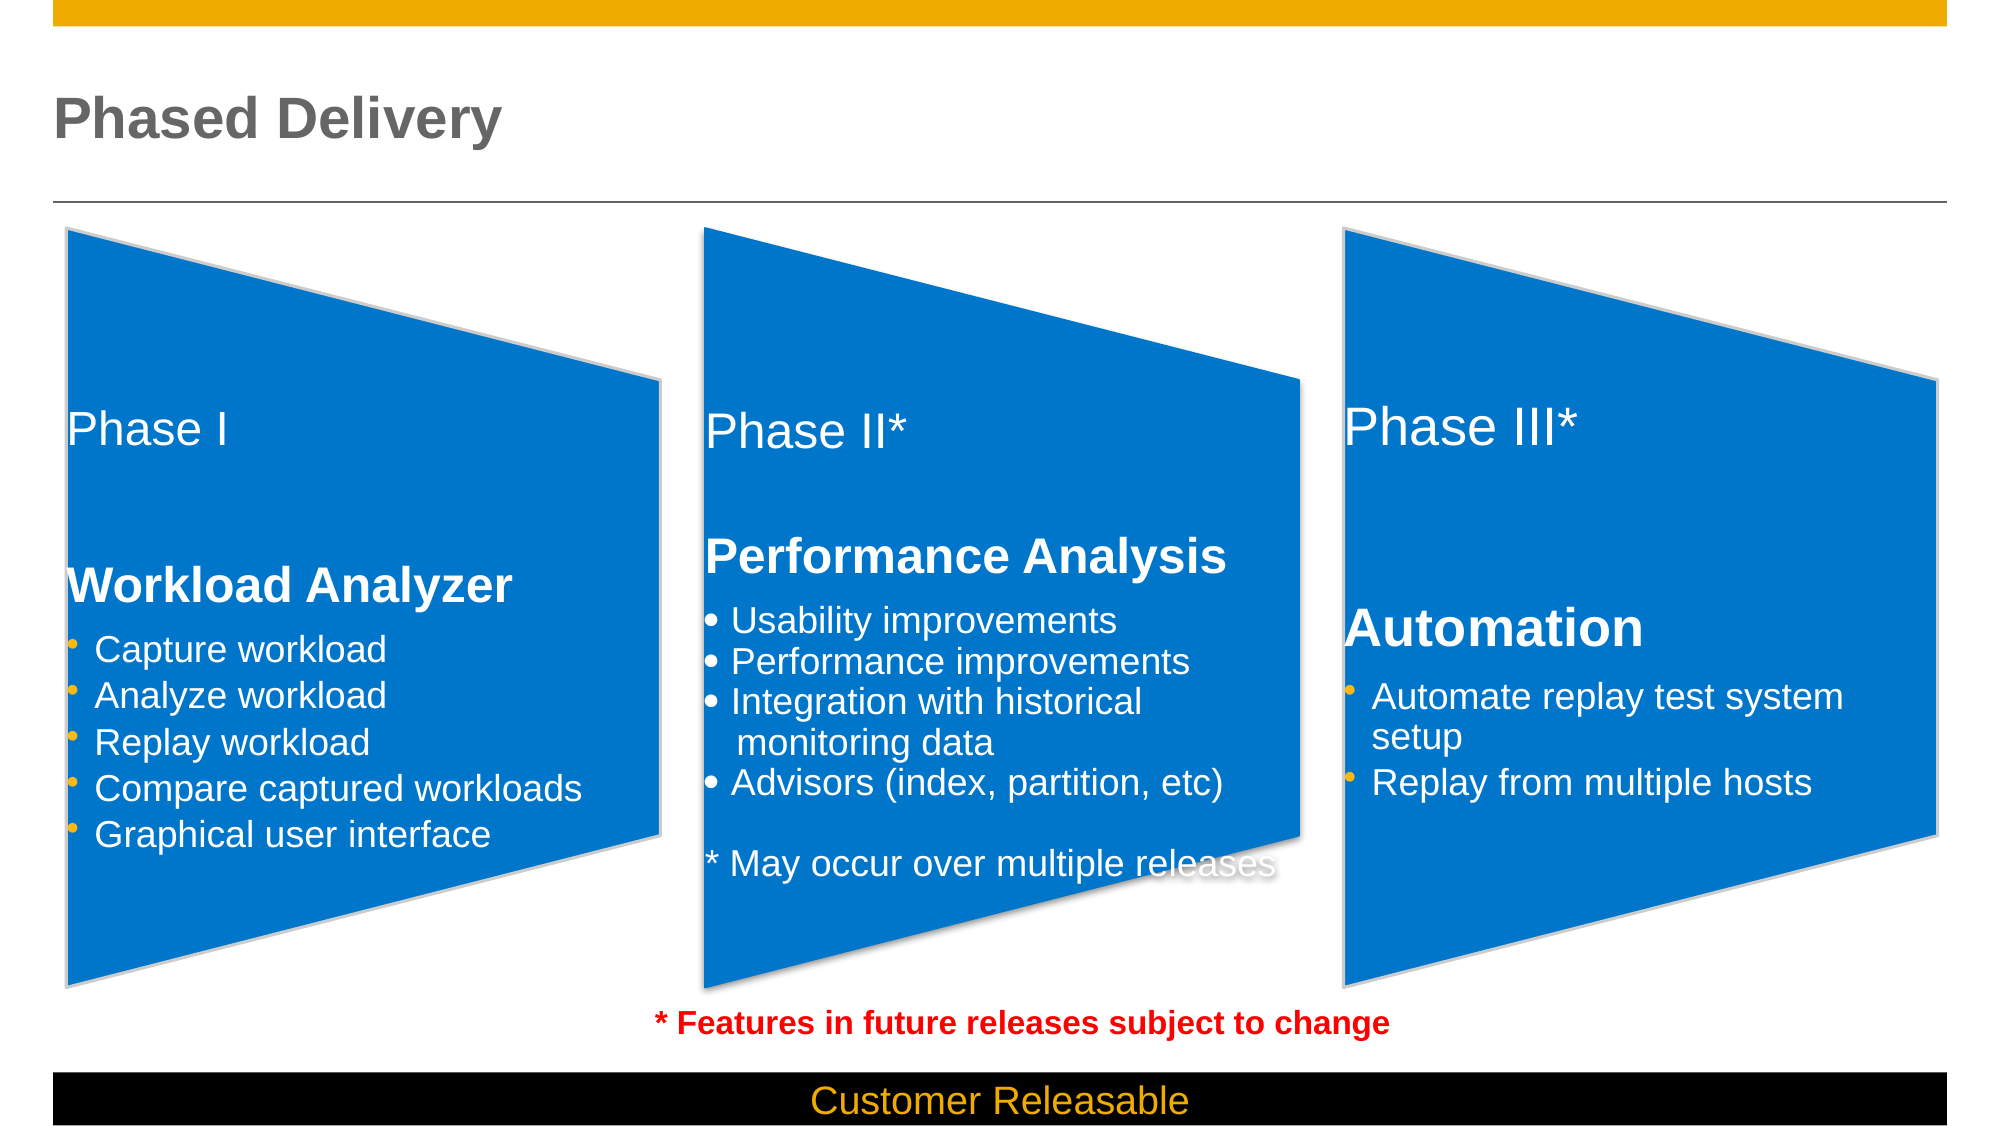

# Phased Delivery
Phase I
Workload Analyzer
Capture workload
Analyze workload
Replay workload
Compare captured workloads
Graphical user interface
Phase II*

Performance Analysis
• Usability improvements
• Performance improvements
• Integration with historical
   monitoring data
• Advisors (index, partition, etc)

* May occur over multiple releases

Phase III*
Automation
Automate replay test system setup
Replay from multiple hosts
* Features in future releases subject to change